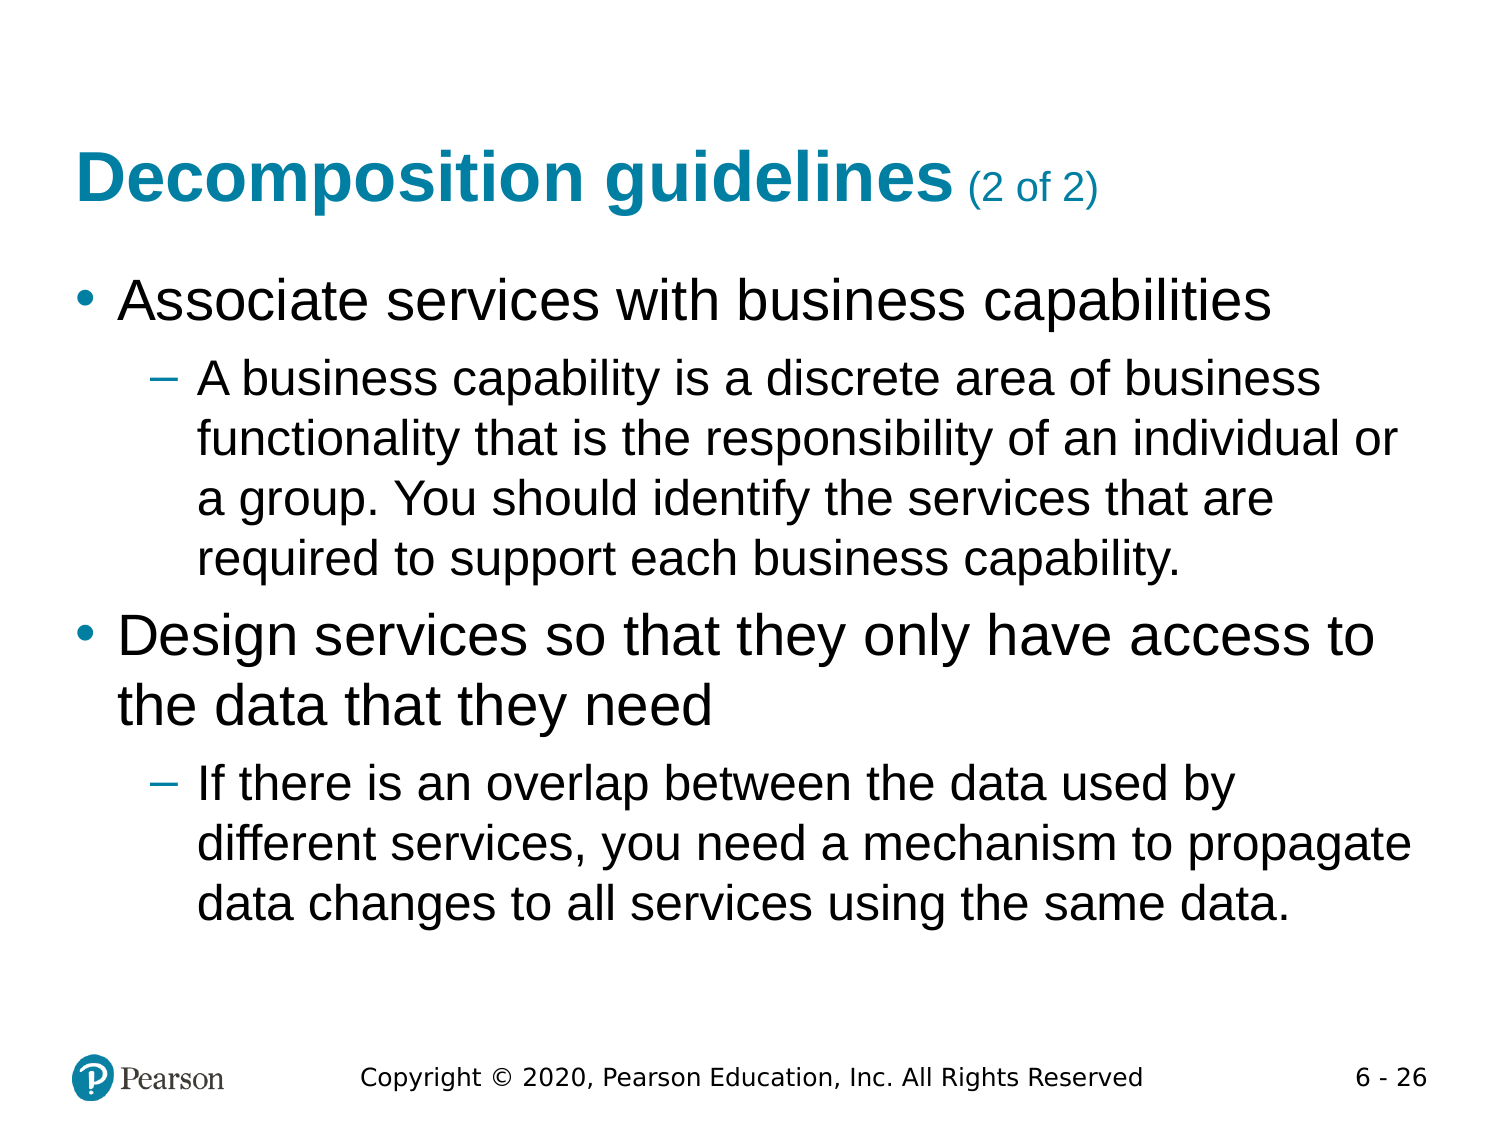

# Decomposition guidelines (2 of 2)
Associate services with business capabilities
A business capability is a discrete area of business functionality that is the responsibility of an individual or a group. You should identify the services that are required to support each business capability.
Design services so that they only have access to the data that they need
If there is an overlap between the data used by different services, you need a mechanism to propagate data changes to all services using the same data.